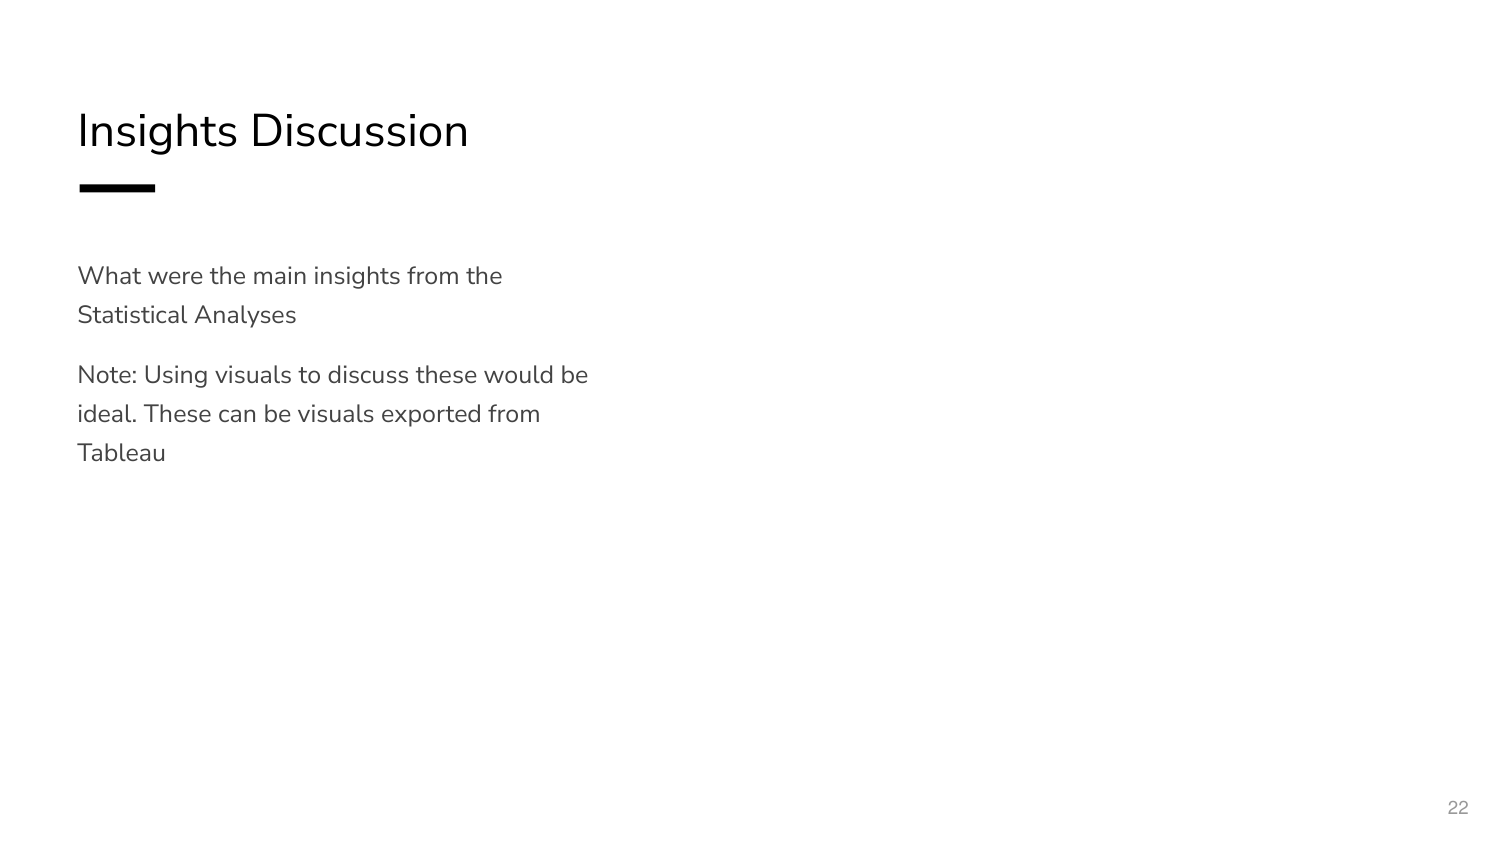

# Insights Discussion
What were the main insights from the Statistical Analyses
Note: Using visuals to discuss these would be ideal. These can be visuals exported from Tableau